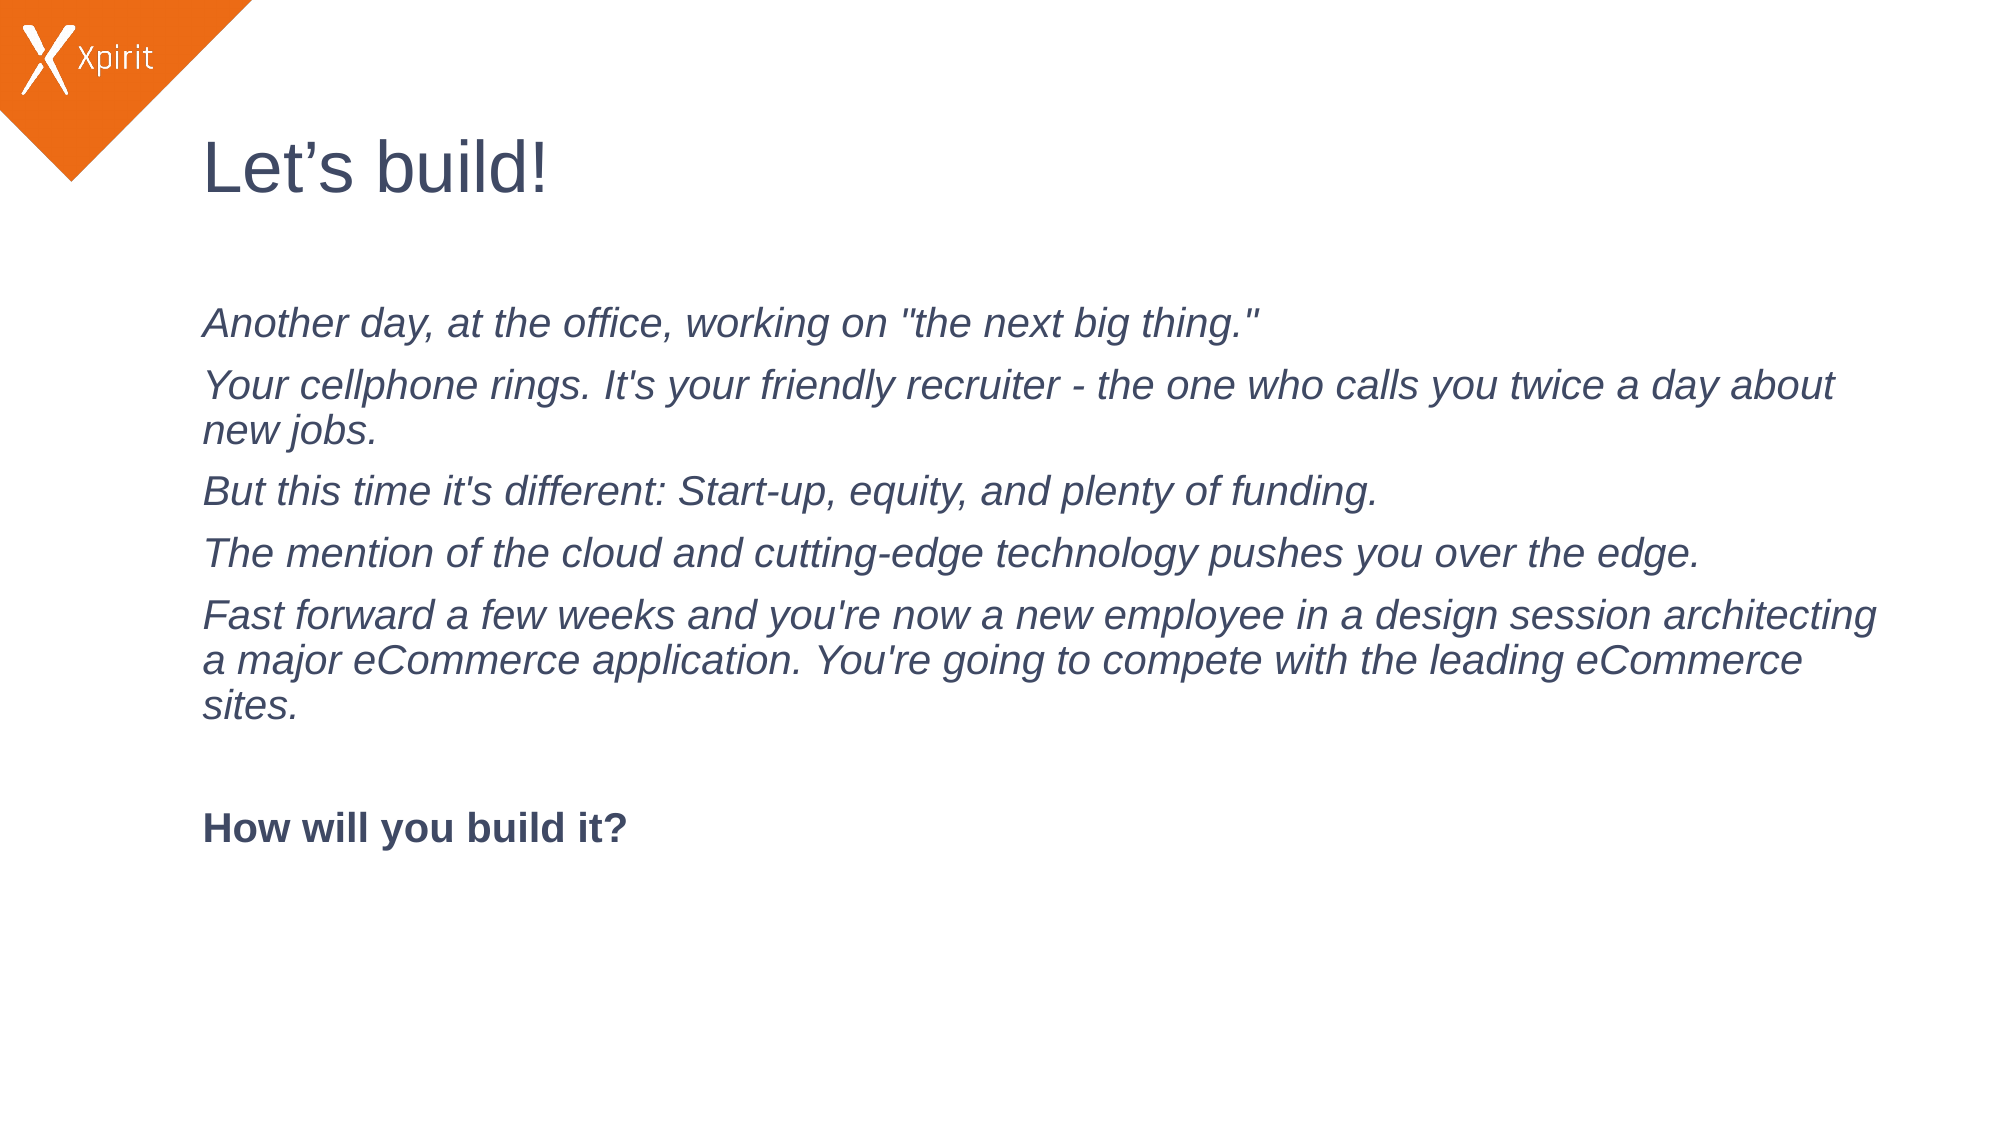

# Let’s build!
Another day, at the office, working on "the next big thing."
Your cellphone rings. It's your friendly recruiter - the one who calls you twice a day about new jobs.
But this time it's different: Start-up, equity, and plenty of funding.
The mention of the cloud and cutting-edge technology pushes you over the edge.
Fast forward a few weeks and you're now a new employee in a design session architecting a major eCommerce application. You're going to compete with the leading eCommerce sites.

How will you build it?